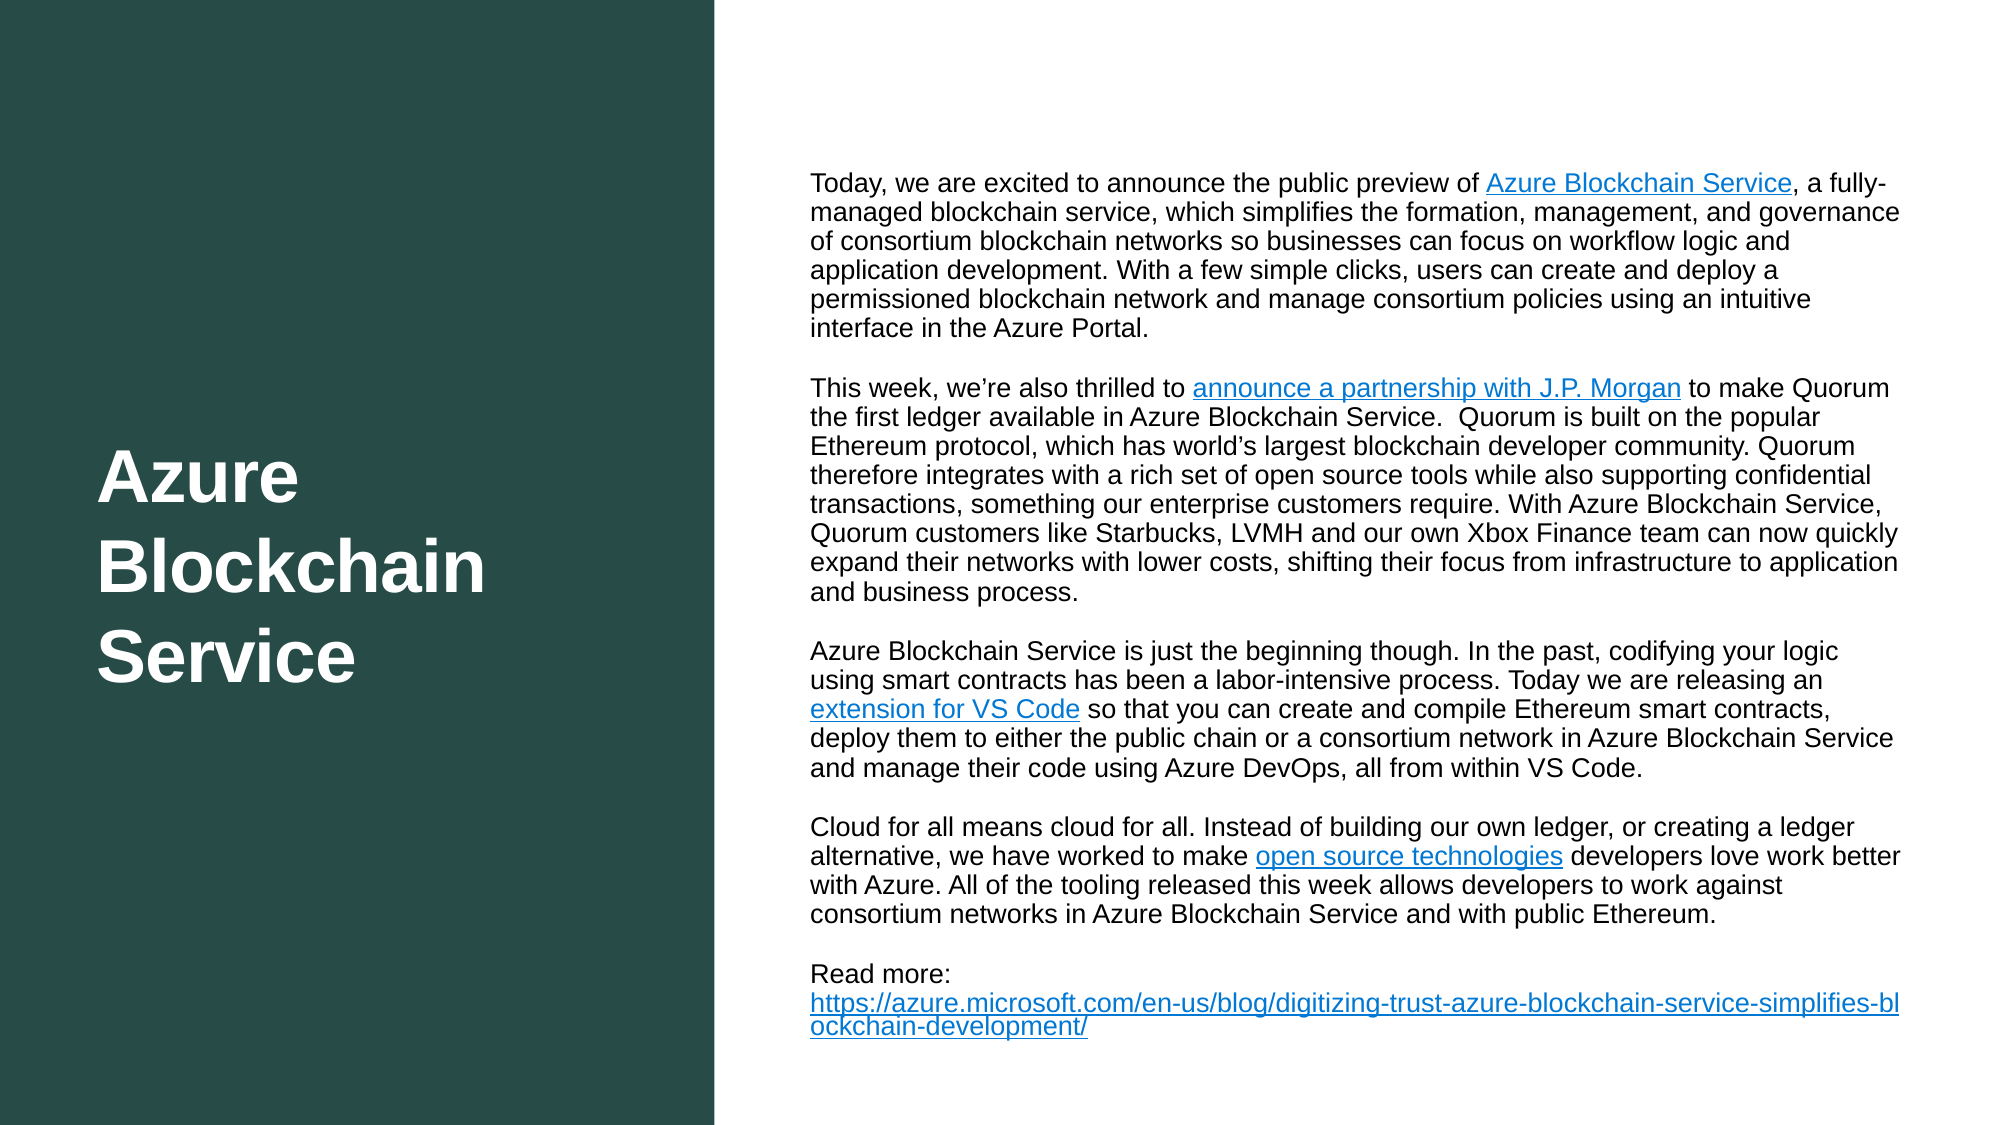

# Azure Blockchain Service

Today, we are excited to announce the public preview of Azure Blockchain Service, a fully-managed blockchain service, which simplifies the formation, management, and governance of consortium blockchain networks so businesses can focus on workflow logic and application development. With a few simple clicks, users can create and deploy a permissioned blockchain network and manage consortium policies using an intuitive interface in the Azure Portal.
This week, we’re also thrilled to announce a partnership with J.P. Morgan to make Quorum the first ledger available in Azure Blockchain Service.  Quorum is built on the popular Ethereum protocol, which has world’s largest blockchain developer community. Quorum therefore integrates with a rich set of open source tools while also supporting confidential transactions, something our enterprise customers require. With Azure Blockchain Service, Quorum customers like Starbucks, LVMH and our own Xbox Finance team can now quickly expand their networks with lower costs, shifting their focus from infrastructure to application and business process.
Azure Blockchain Service is just the beginning though. In the past, codifying your logic using smart contracts has been a labor-intensive process. Today we are releasing an extension for VS Code so that you can create and compile Ethereum smart contracts, deploy them to either the public chain or a consortium network in Azure Blockchain Service and manage their code using Azure DevOps, all from within VS Code.
Cloud for all means cloud for all. Instead of building our own ledger, or creating a ledger alternative, we have worked to make open source technologies developers love work better with Azure. All of the tooling released this week allows developers to work against consortium networks in Azure Blockchain Service and with public Ethereum.
Read more: https://azure.microsoft.com/en-us/blog/digitizing-trust-azure-blockchain-service-simplifies-blockchain-development/